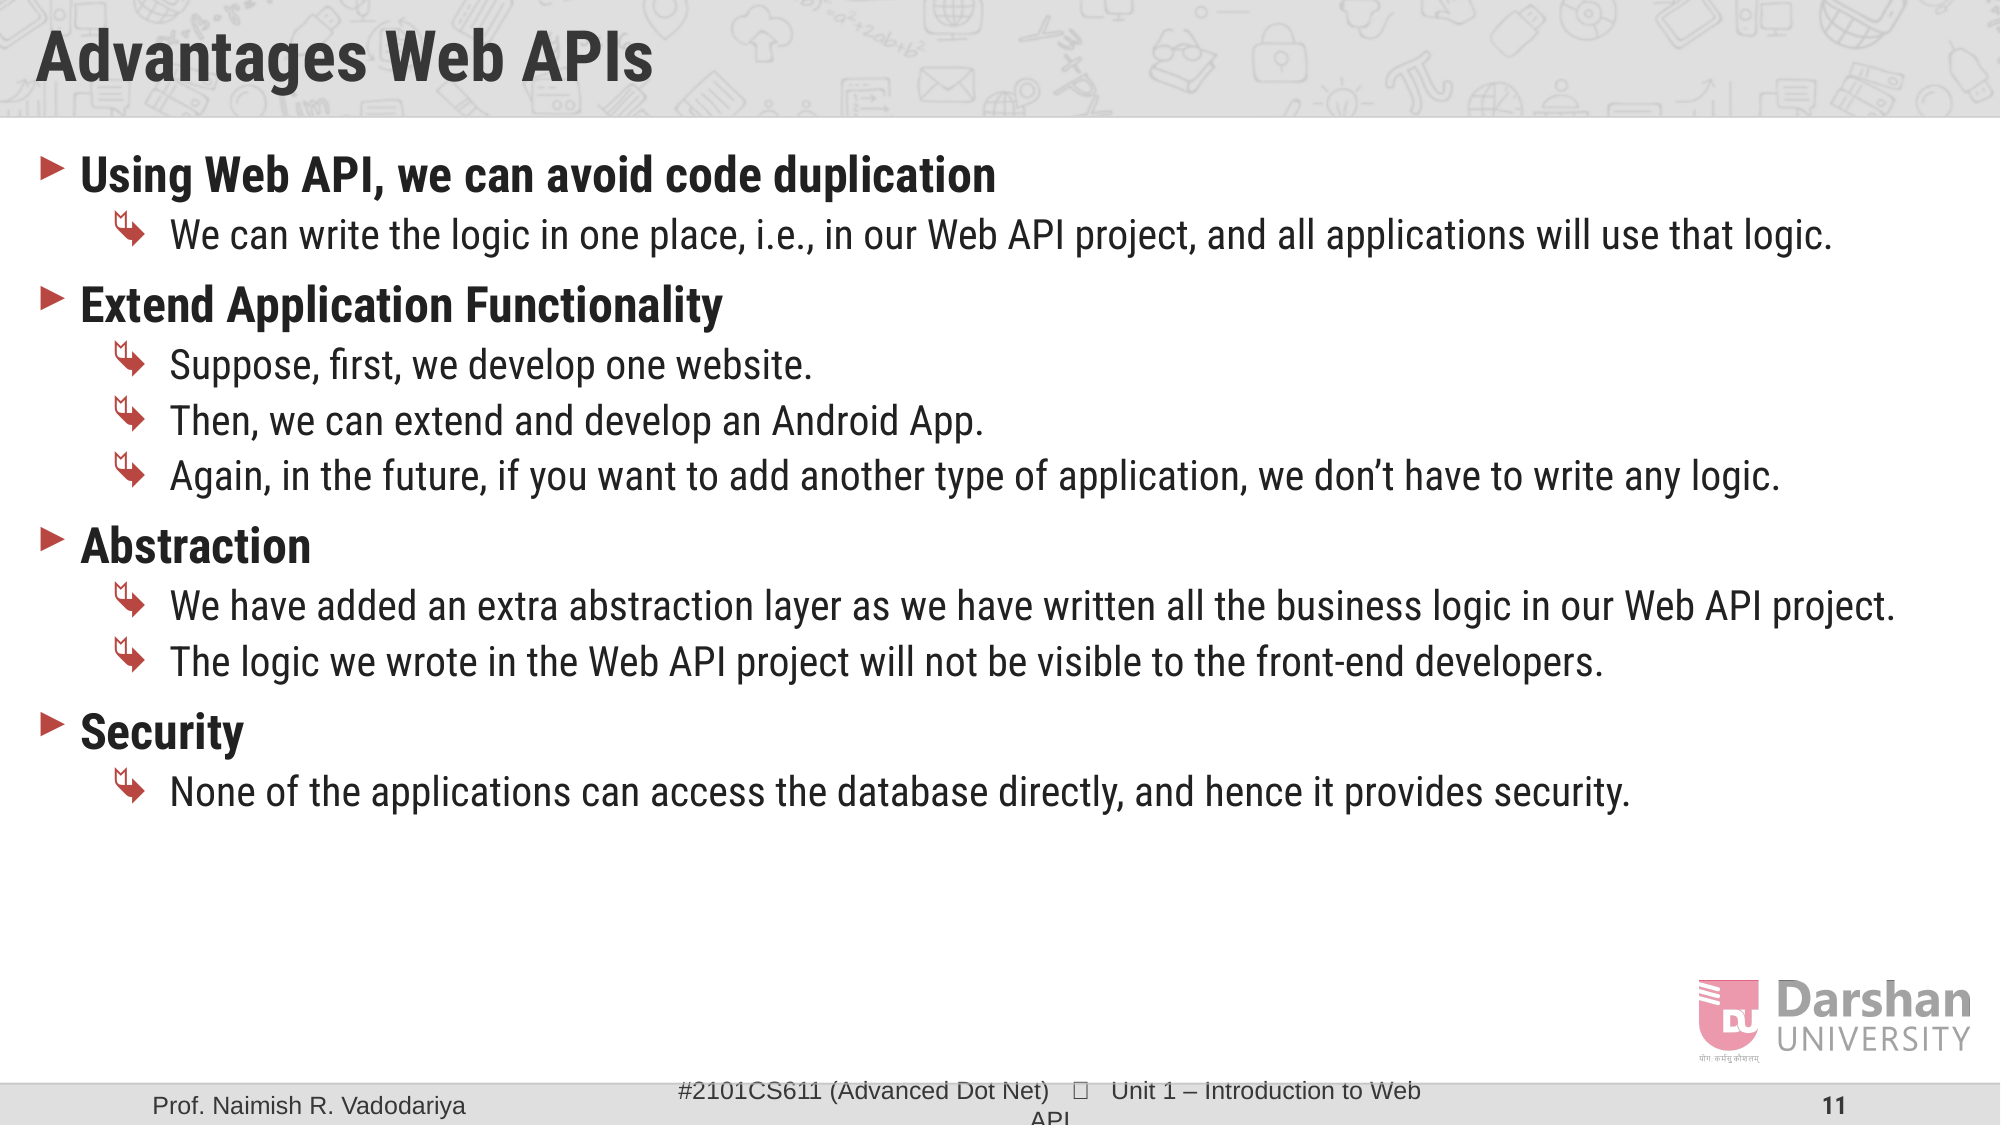

# Advantages Web APIs
Using Web API, we can avoid code duplication
We can write the logic in one place, i.e., in our Web API project, and all applications will use that logic.
Extend Application Functionality
Suppose, first, we develop one website.
Then, we can extend and develop an Android App.
Again, in the future, if you want to add another type of application, we don’t have to write any logic.
Abstraction
We have added an extra abstraction layer as we have written all the business logic in our Web API project.
The logic we wrote in the Web API project will not be visible to the front-end developers.
Security
None of the applications can access the database directly, and hence it provides security.